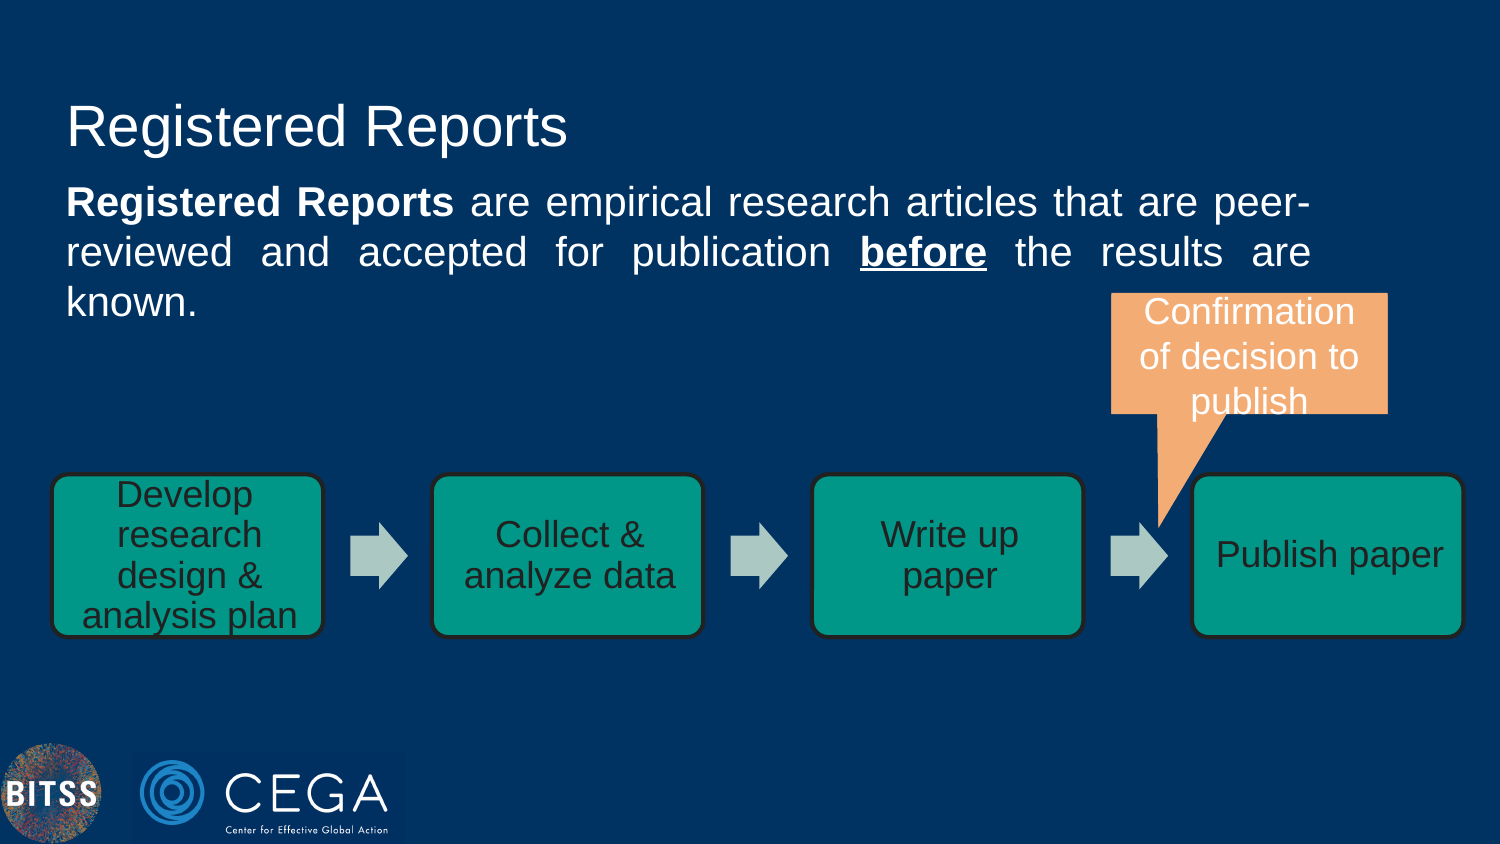

# Registered Reports
Registered Reports are empirical research articles that are peer-reviewed and accepted for publication before the results are known.
Peer review & decision to publish
Confirmation of decision to publish
Develop
research design & analysis plan

Collect & analyze data

Write up paper

Publish paper